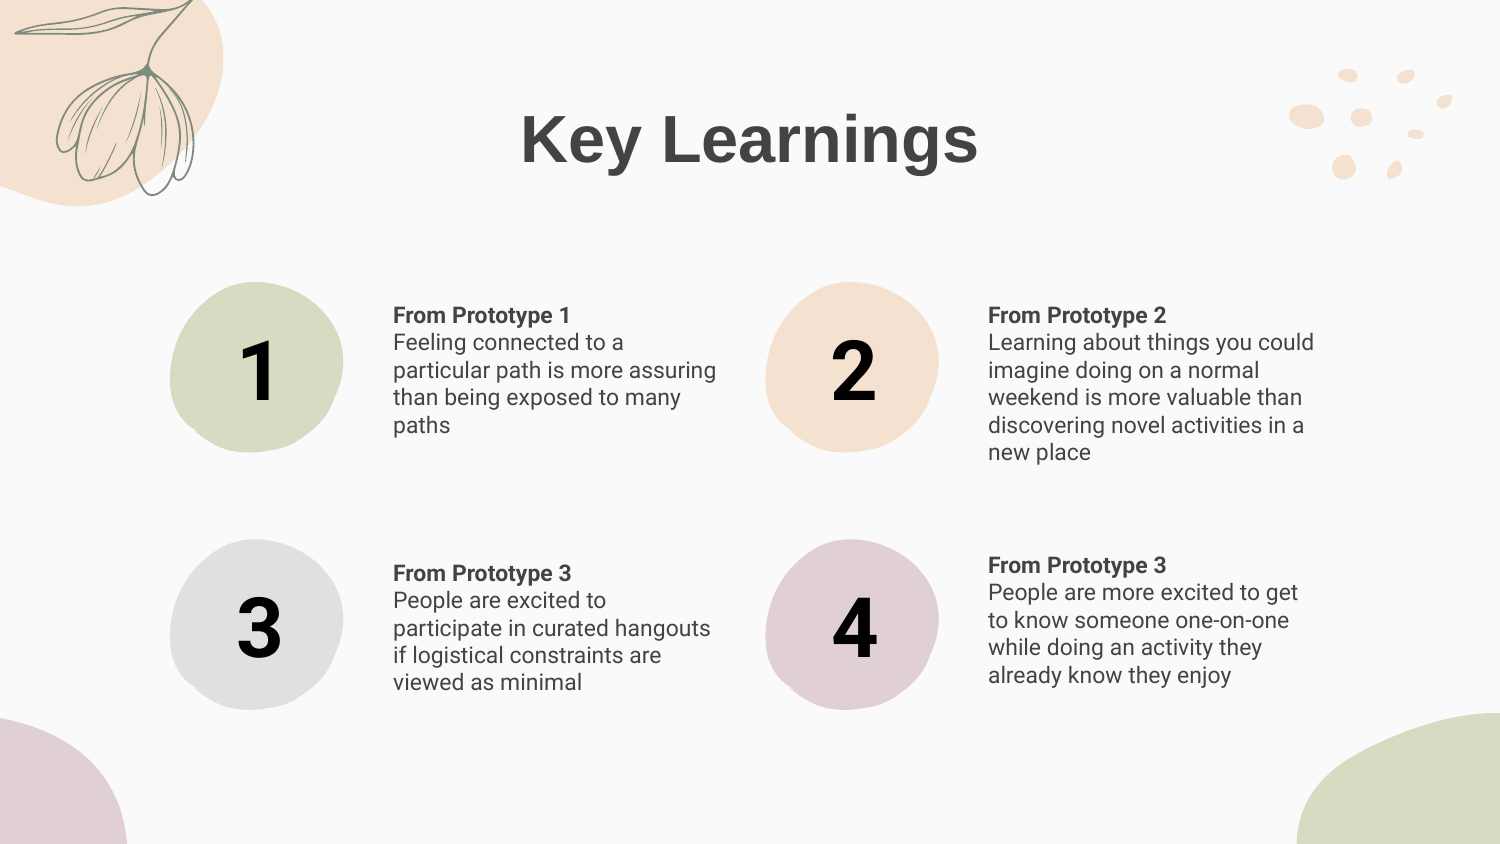

# Key Learnings

From Prototype 1
Feeling connected to a particular path is more assuring than being exposed to many paths
From Prototype 2
Learning about things you could imagine doing on a normal weekend is more valuable than discovering novel activities in a new place
1
2
From Prototype 3
People are more excited to get to know someone one-on-one while doing an activity they already know they enjoy

From Prototype 3
People are excited to participate in curated hangouts if logistical constraints are viewed as minimal
4
3